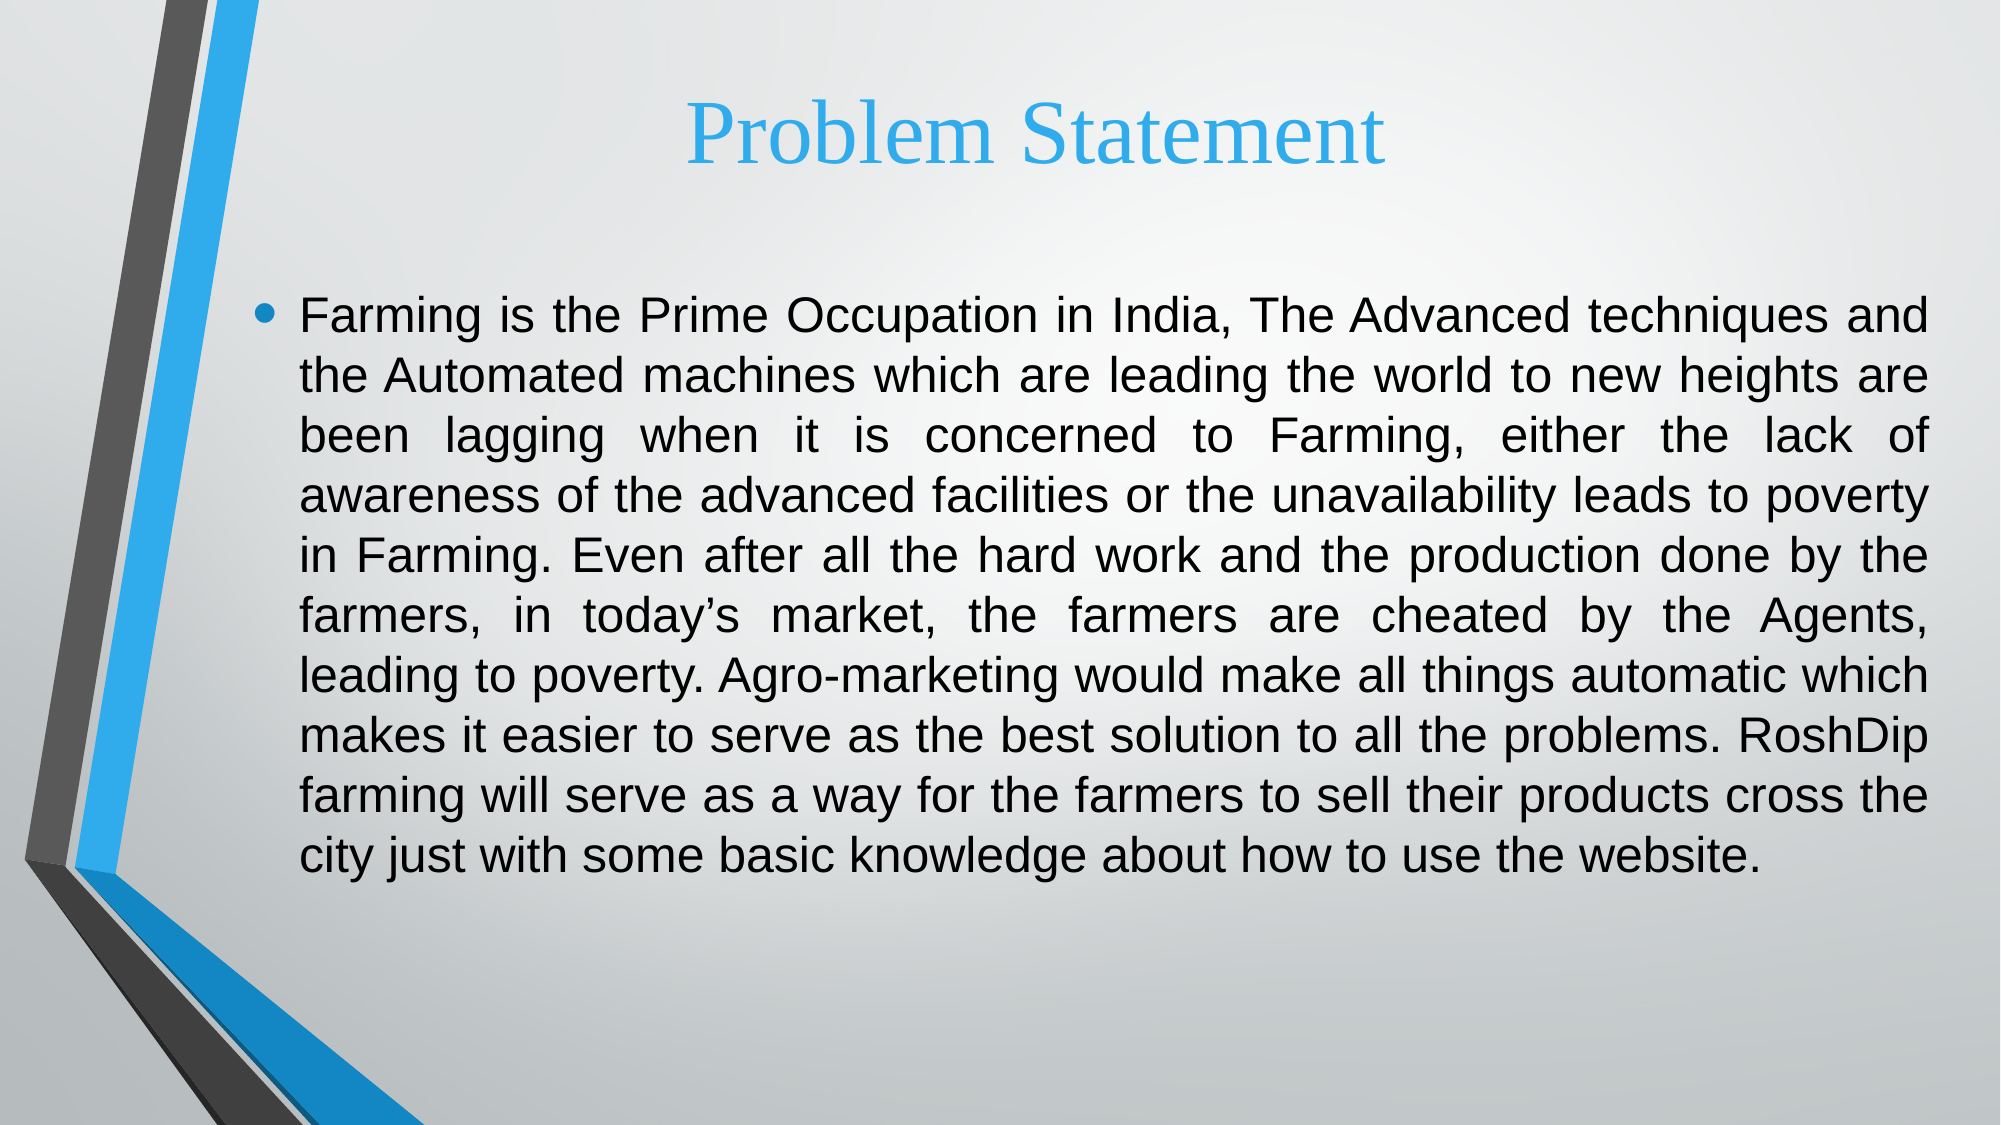

# Problem Statement
Farming is the Prime Occupation in India, The Advanced techniques and the Automated machines which are leading the world to new heights are been lagging when it is concerned to Farming, either the lack of awareness of the advanced facilities or the unavailability leads to poverty in Farming. Even after all the hard work and the production done by the farmers, in today’s market, the farmers are cheated by the Agents, leading to poverty. Agro-marketing would make all things automatic which makes it easier to serve as the best solution to all the problems. RoshDip farming will serve as a way for the farmers to sell their products cross the city just with some basic knowledge about how to use the website.